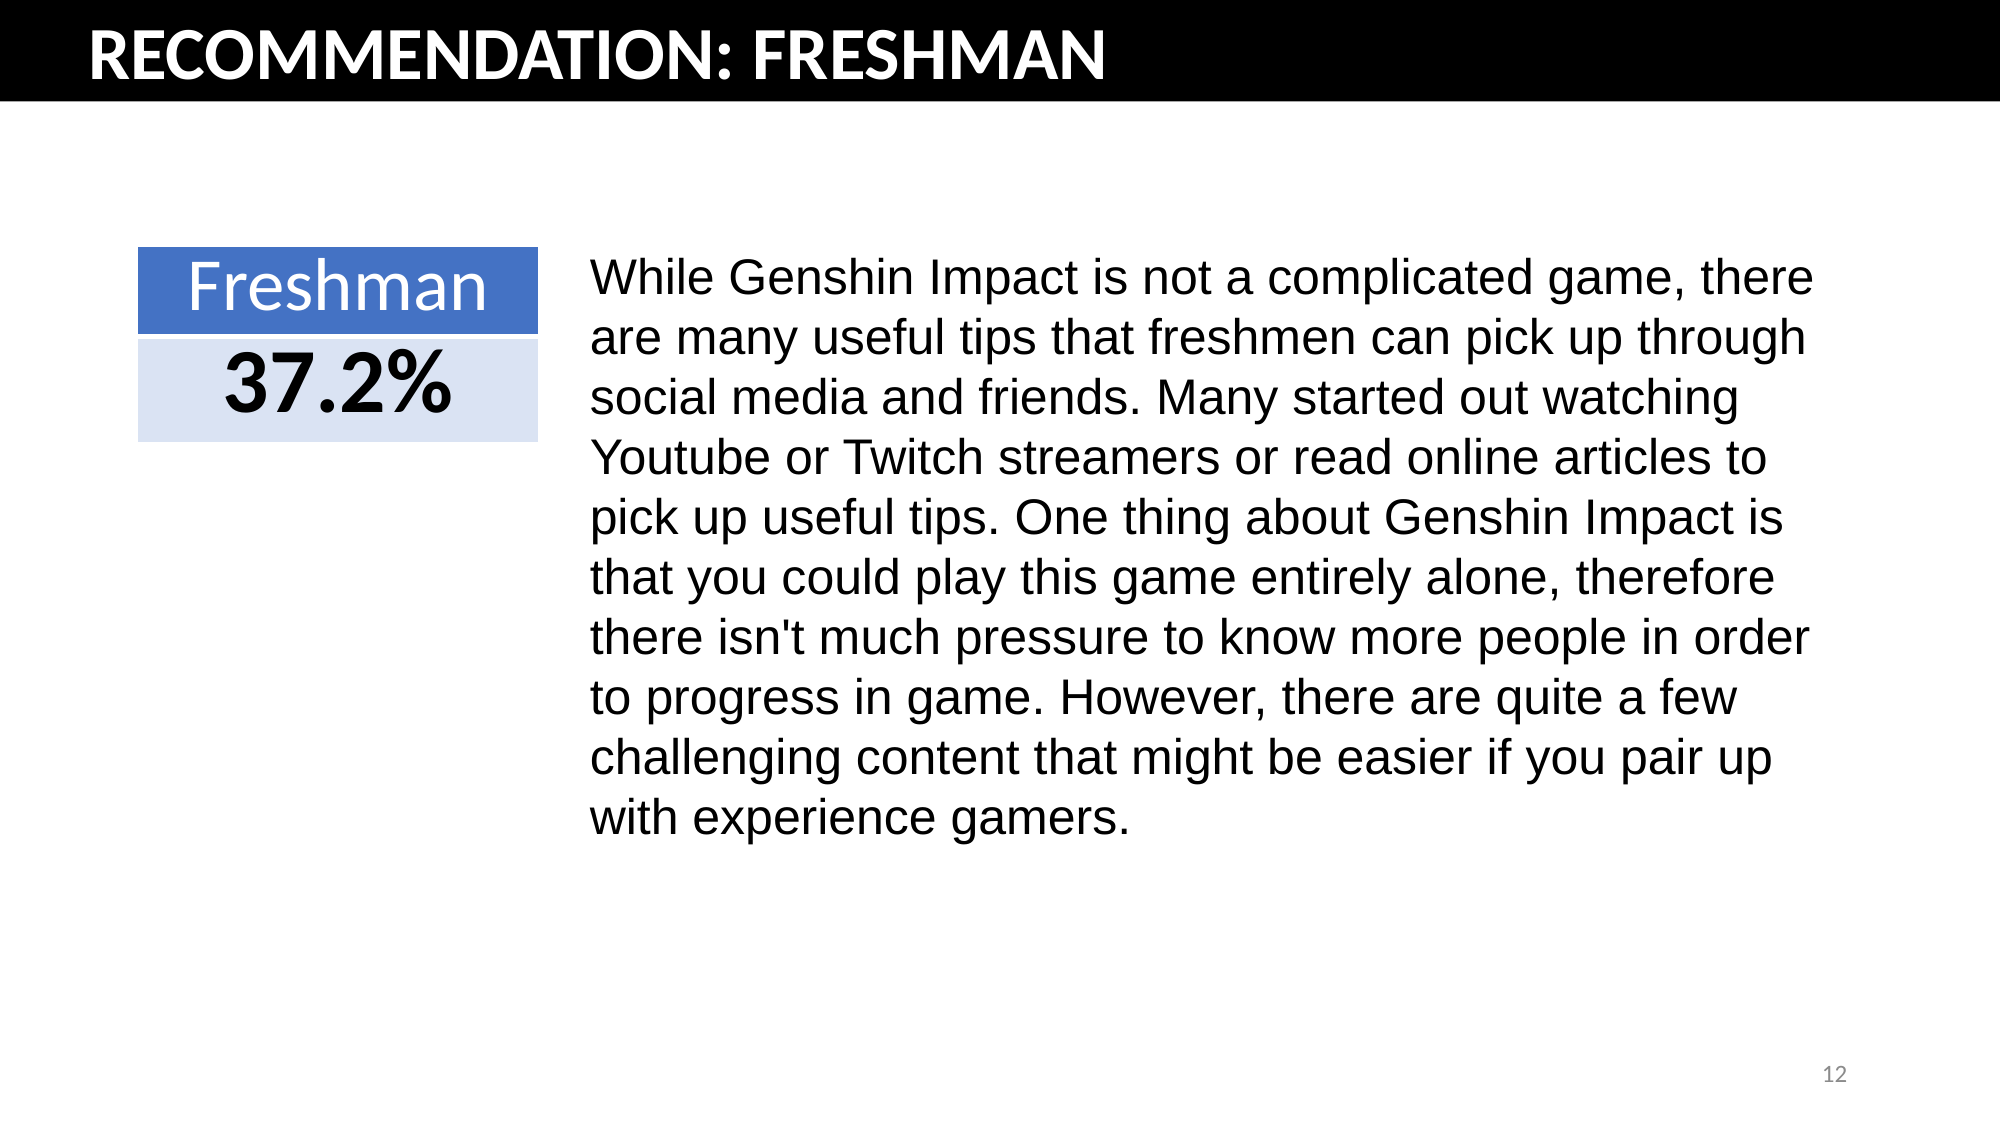

RECOMMENDATION: FRESHMAN
While Genshin Impact is not a complicated game, there are many useful tips that freshmen can pick up through social media and friends. Many started out watching Youtube or Twitch streamers or read online articles to pick up useful tips. One thing about Genshin Impact is that you could play this game entirely alone, therefore there isn't much pressure to know more people in order to progress in game. However, there are quite a few challenging content that might be easier if you pair up with experience gamers.
| Freshman |
| --- |
| 37.2% |

12